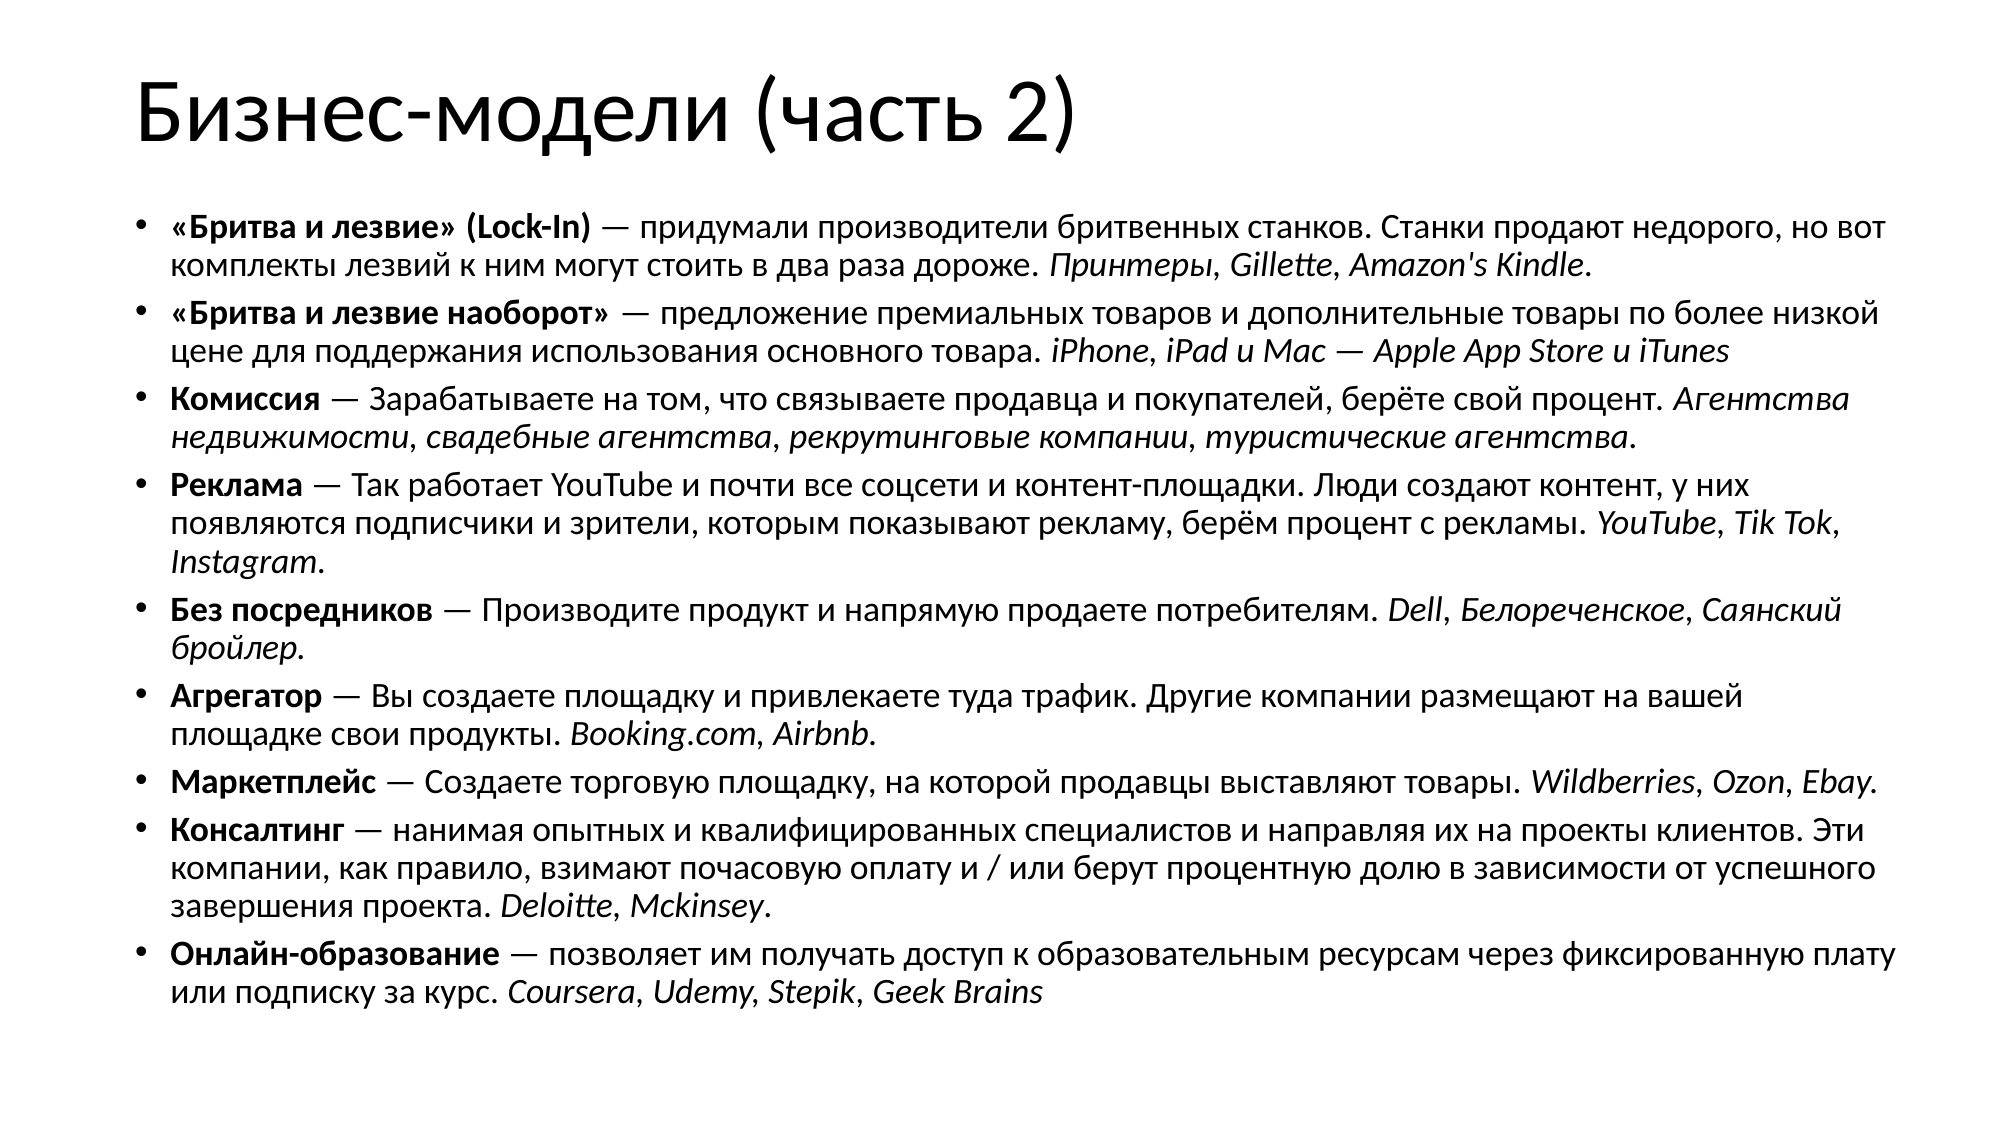

# Бизнес-модели (часть 2)
«Бритва и лезвие» (Lock-In) — придумали производители бритвенных станков. Станки продают недорого, но вот комплекты лезвий к ним могут стоить в два раза дороже. Принтеры, Gillette, Amazon's Kindle.
«Бритва и лезвие наоборот» — предложение премиальных товаров и дополнительные товары по более низкой цене для поддержания использования основного товара. iPhone, iPad и Mac — Apple App Store и iTunes
Комиссия — Зарабатываете на том, что связываете продавца и покупателей, берёте свой процент. Агентства недвижимости, свадебные агентства, рекрутинговые компании, туристические агентства.
Реклама — Так работает YouTube и почти все соцсети и контент-площадки. Люди создают контент, у них появляются подписчики и зрители, которым показывают рекламу, берём процент с рекламы. YouTube, Tik Tok, Instagram.
Без посредников — Производите продукт и напрямую продаете потребителям. Dell, Белореченское, Саянский бройлер.
Агрегатор — Вы создаете площадку и привлекаете туда трафик. Другие компании размещают на вашей площадке свои продукты. Booking.com, Airbnb.
Маркетплейс — Создаете торговую площадку, на которой продавцы выставляют товары. Wildberries, Ozon, Ebay.
Консалтинг — нанимая опытных и квалифицированных специалистов и направляя их на проекты клиентов. Эти компании, как правило, взимают почасовую оплату и / или берут процентную долю в зависимости от успешного завершения проекта. Deloitte, Mckinsey.
Онлайн-образование — позволяет им получать доступ к образовательным ресурсам через фиксированную плату или подписку за курс. Coursera, Udemy, Stepik, Geek Brains